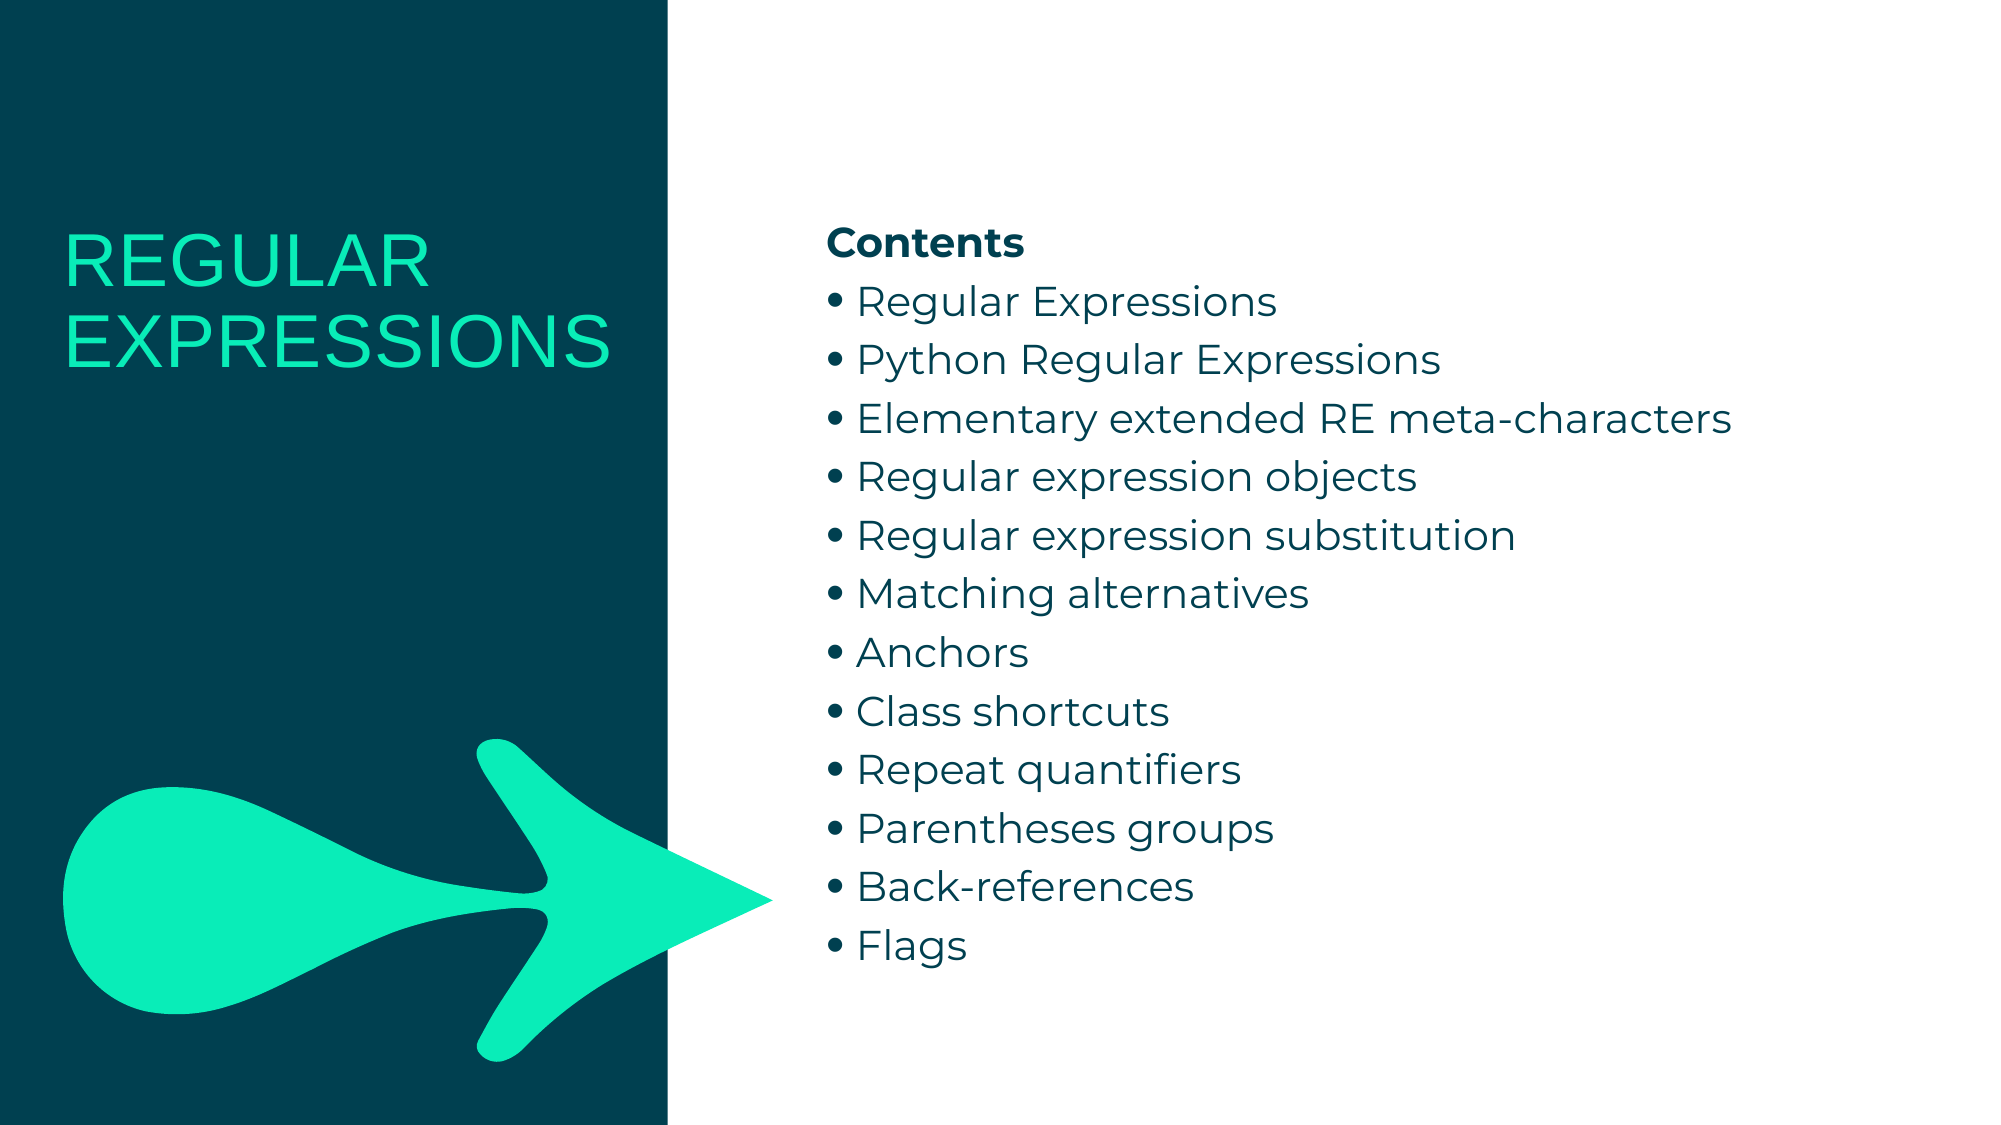

Regular expressions
Contents
Regular Expressions
Python Regular Expressions
Elementary extended RE meta-characters
Regular expression objects
Regular expression substitution
Matching alternatives
Anchors
Class shortcuts
Repeat quantifiers
Parentheses groups
Back-references
Flags